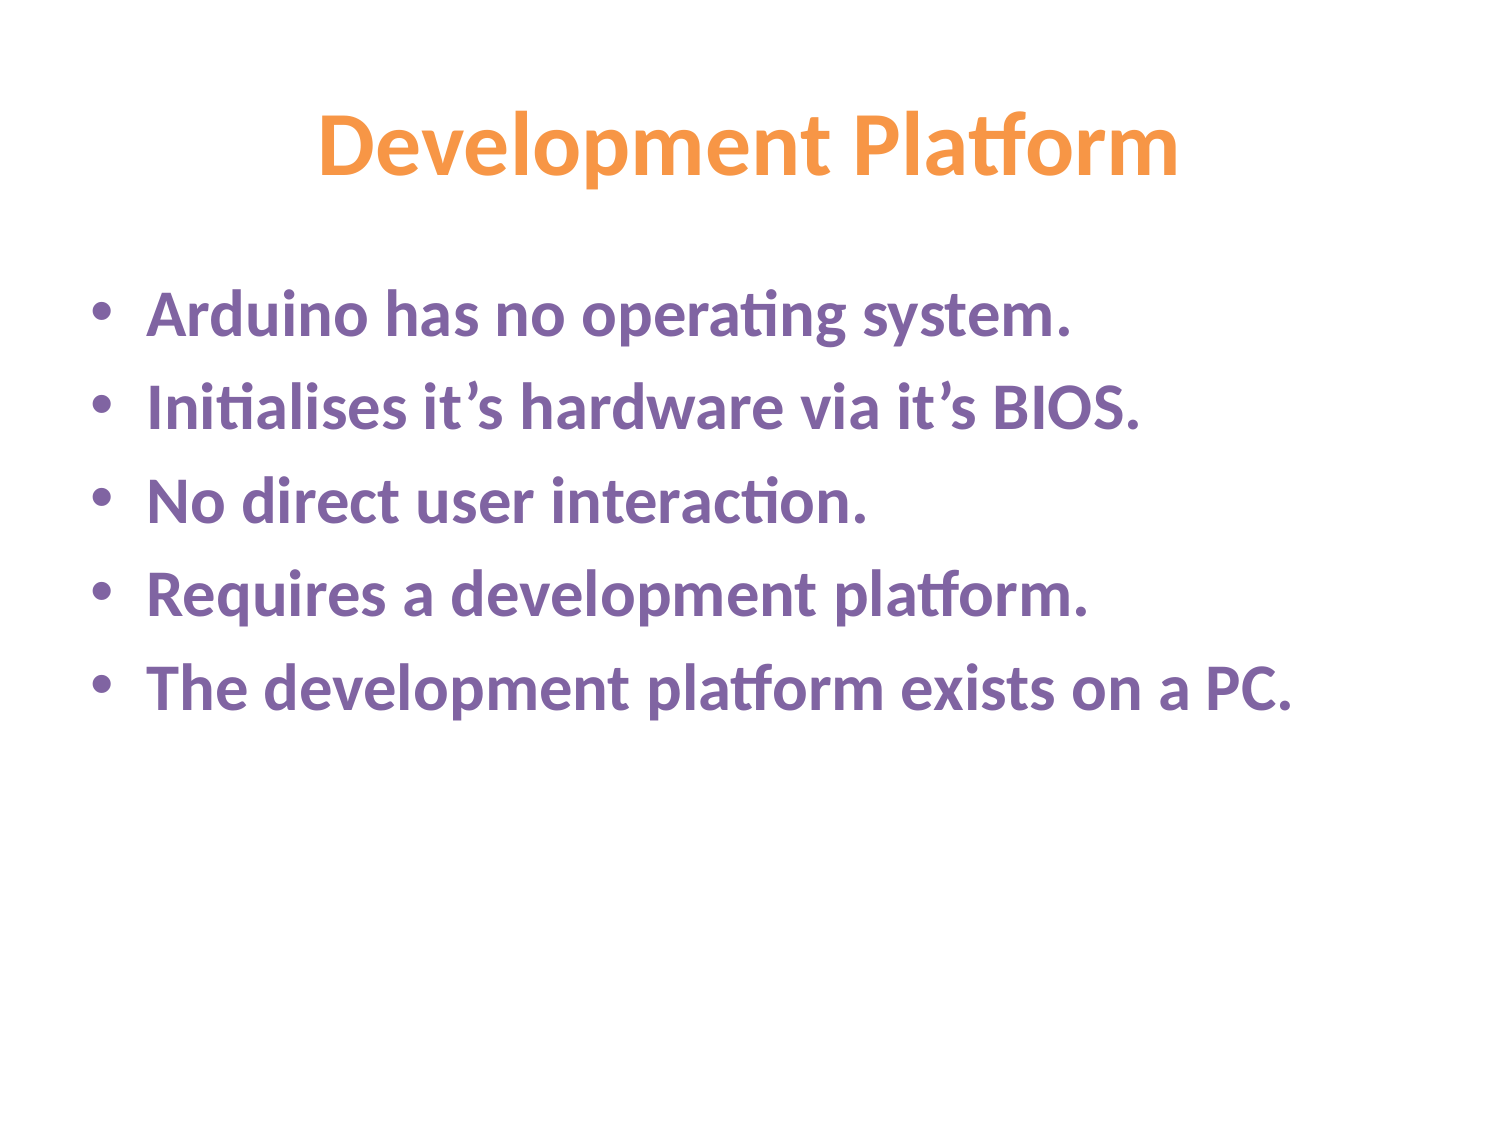

# Development Platform
Arduino has no operating system.
Initialises it’s hardware via it’s BIOS.
No direct user interaction.
Requires a development platform.
The development platform exists on a PC.